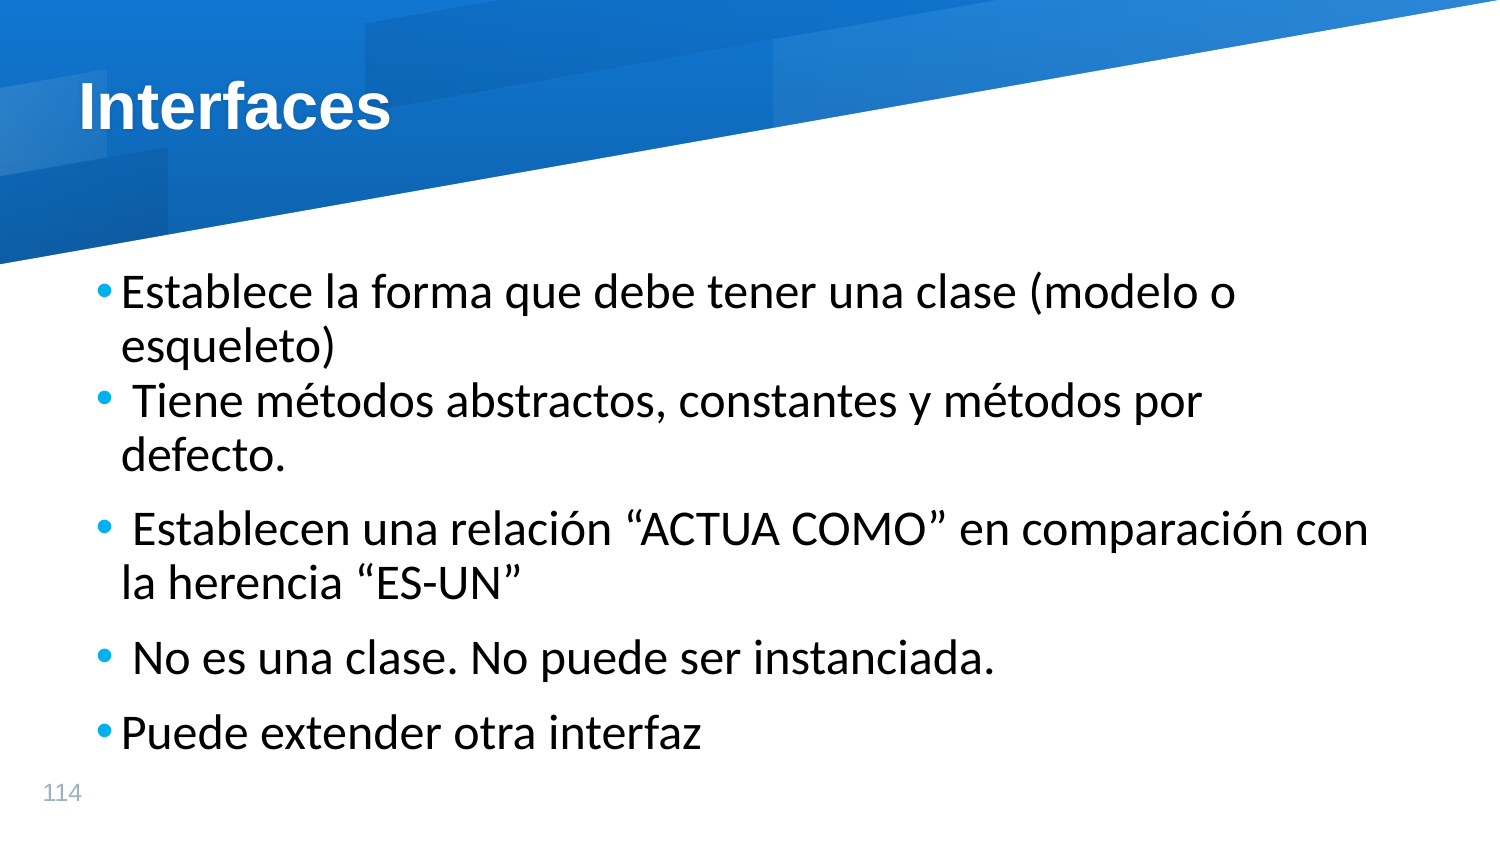

Interfaces
Establece la forma que debe tener una clase (modelo o esqueleto)
 Tiene métodos abstractos, constantes y métodos por defecto.
 Establecen una relación “ACTUA COMO” en comparación con la herencia “ES-UN”
 No es una clase. No puede ser instanciada.
Puede extender otra interfaz
114